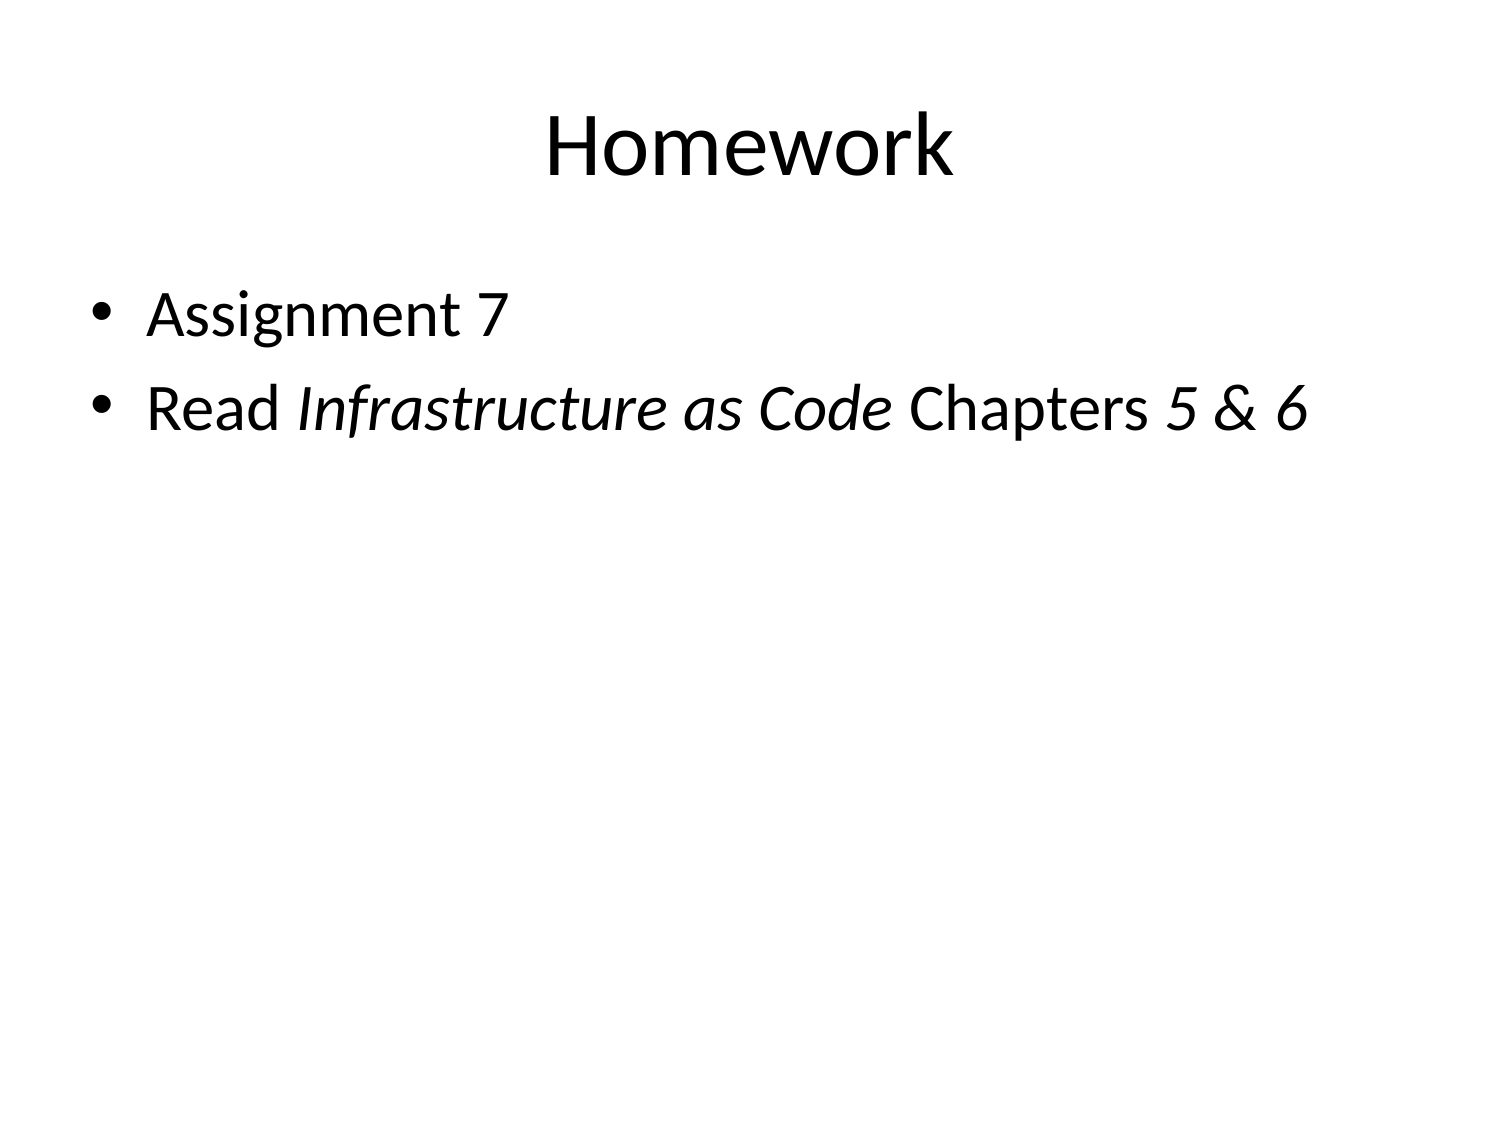

# Homework
Assignment 7
Read Infrastructure as Code Chapters 5 & 6